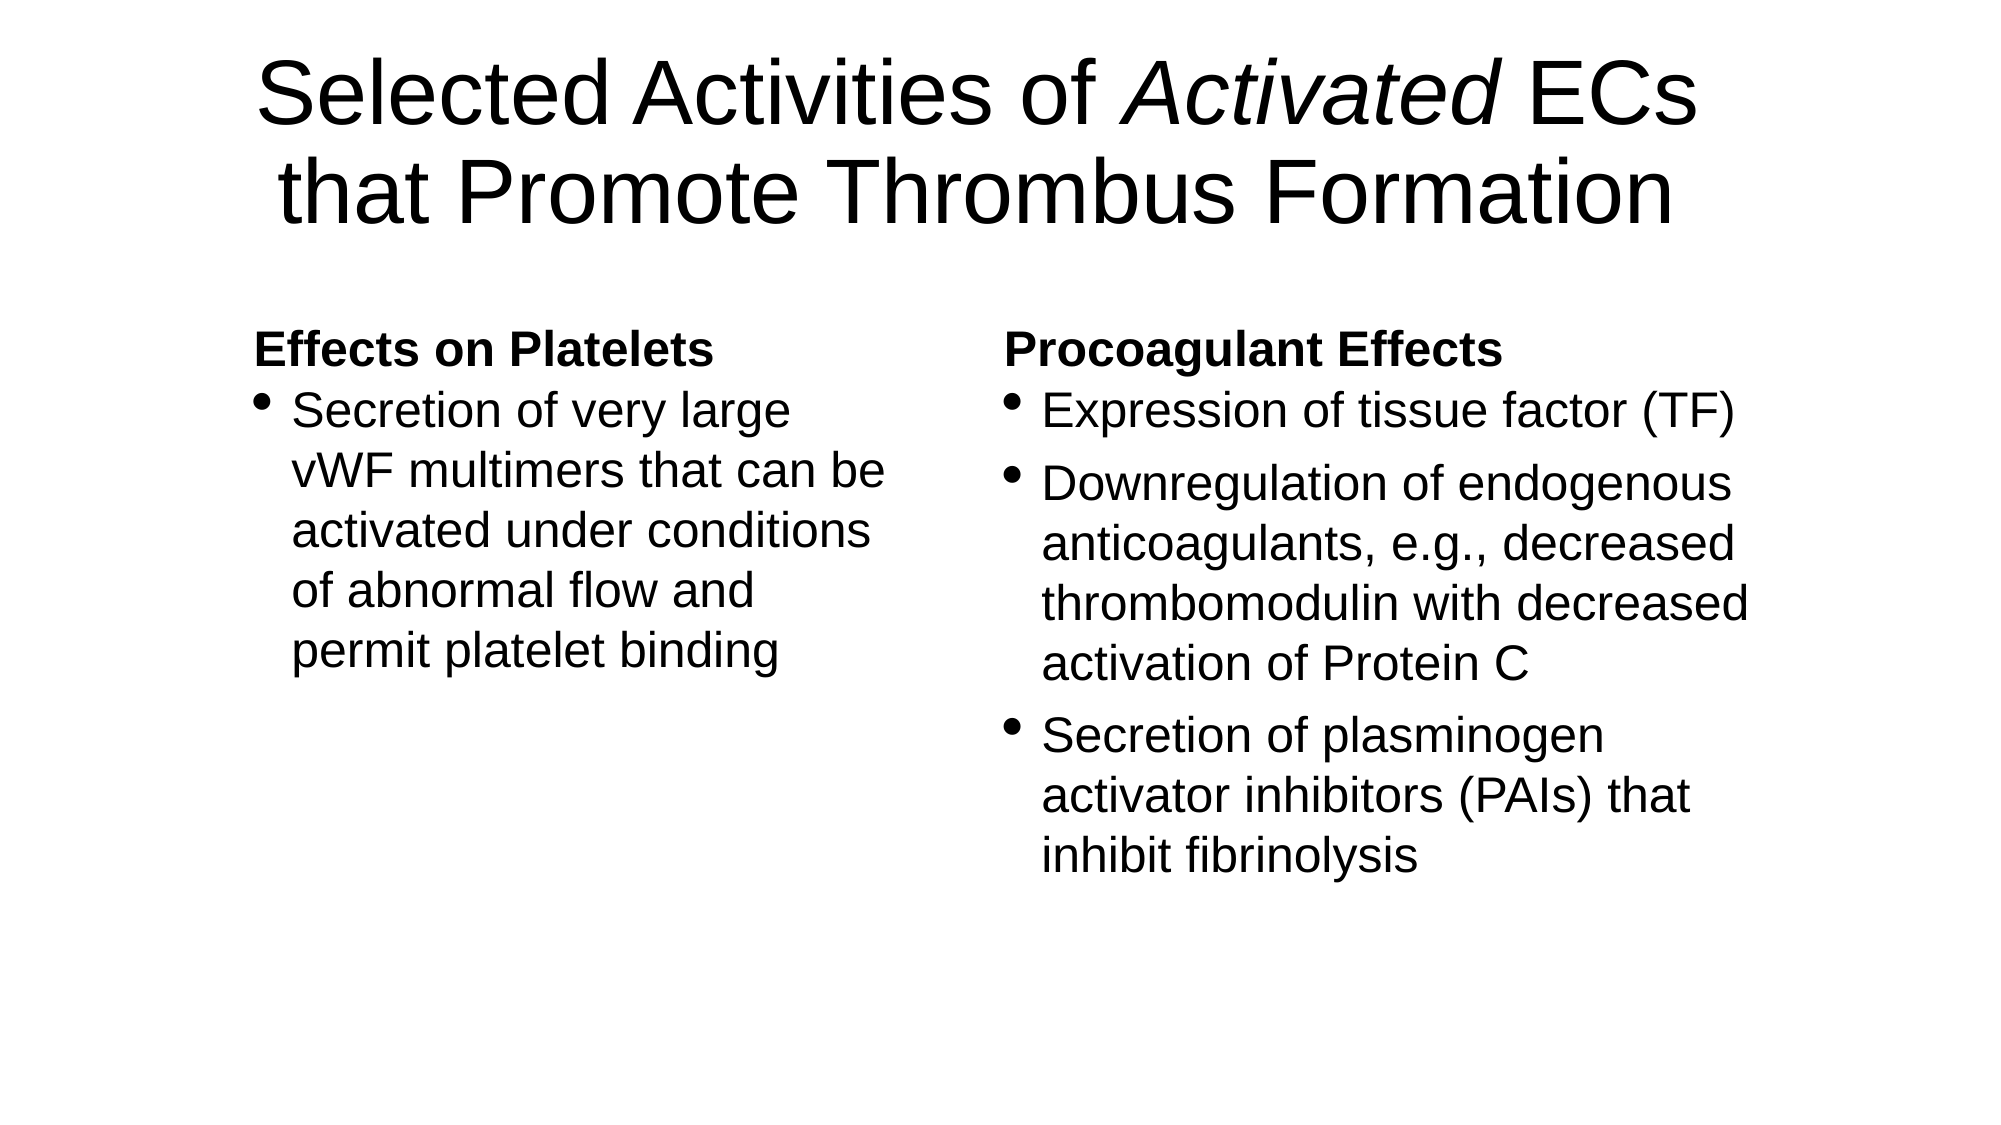

# Selected Activities of Activated ECs that Promote Thrombus Formation
Effects on Platelets
Secretion of very large vWF multimers that can be activated under conditions of abnormal flow and permit platelet binding

Procoagulant Effects
Expression of tissue factor (TF)
Downregulation of endogenous anticoagulants, e.g., decreased thrombomodulin with decreased activation of Protein C
Secretion of plasminogen activator inhibitors (PAIs) that inhibit fibrinolysis